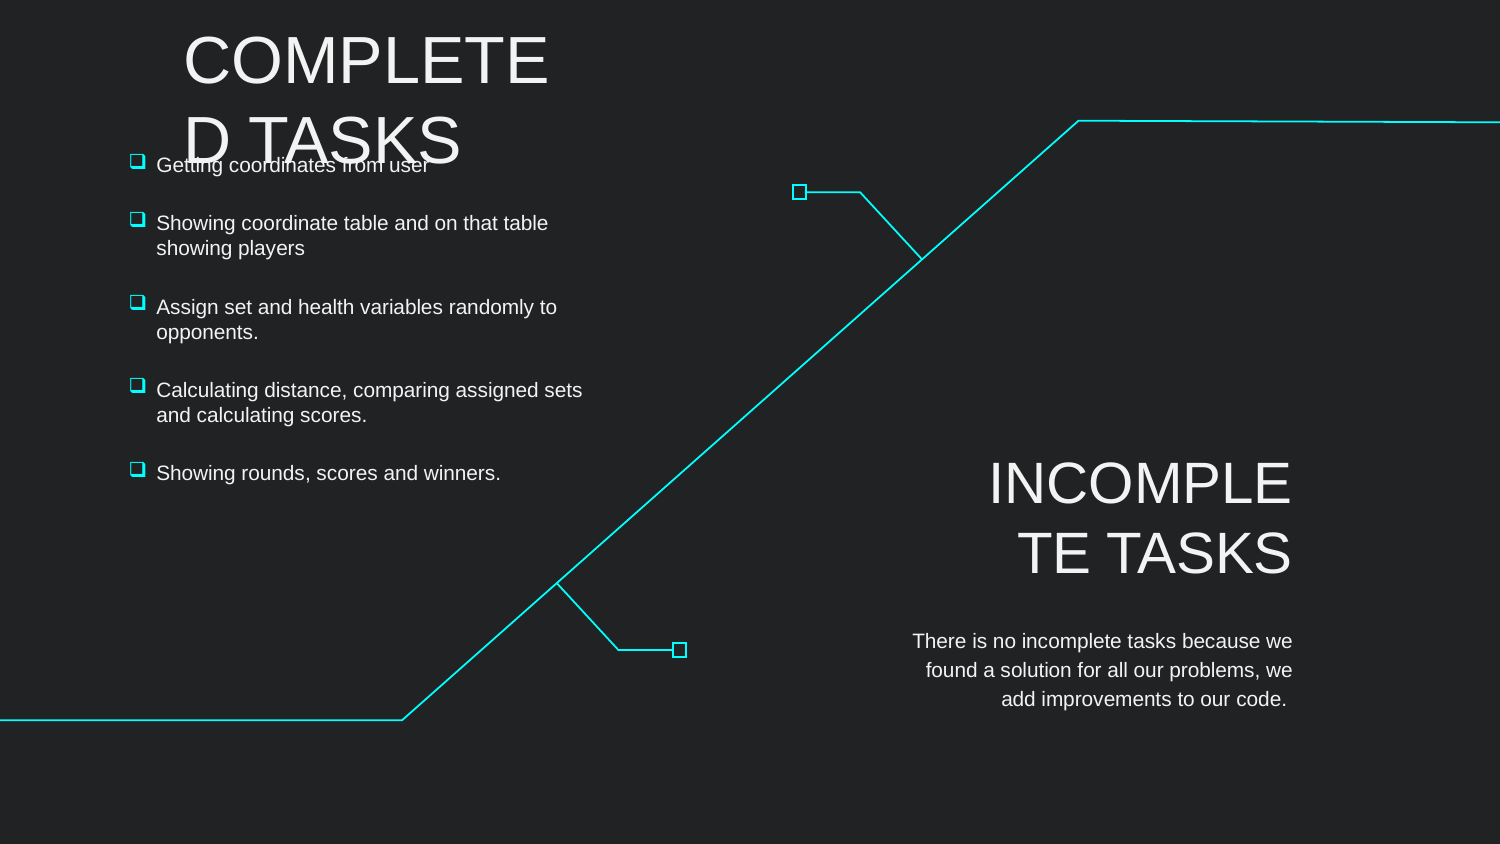

# COMPLETED TASKS

Getting coordinates from user
Showing coordinate table and on that table showing players
Assign set and health variables randomly to opponents.
Calculating distance, comparing assigned sets and calculating scores.
Showing rounds, scores and winners.
INCOMPLETE TASKS
There is no incomplete tasks because we found a solution for all our problems, we add improvements to our code.